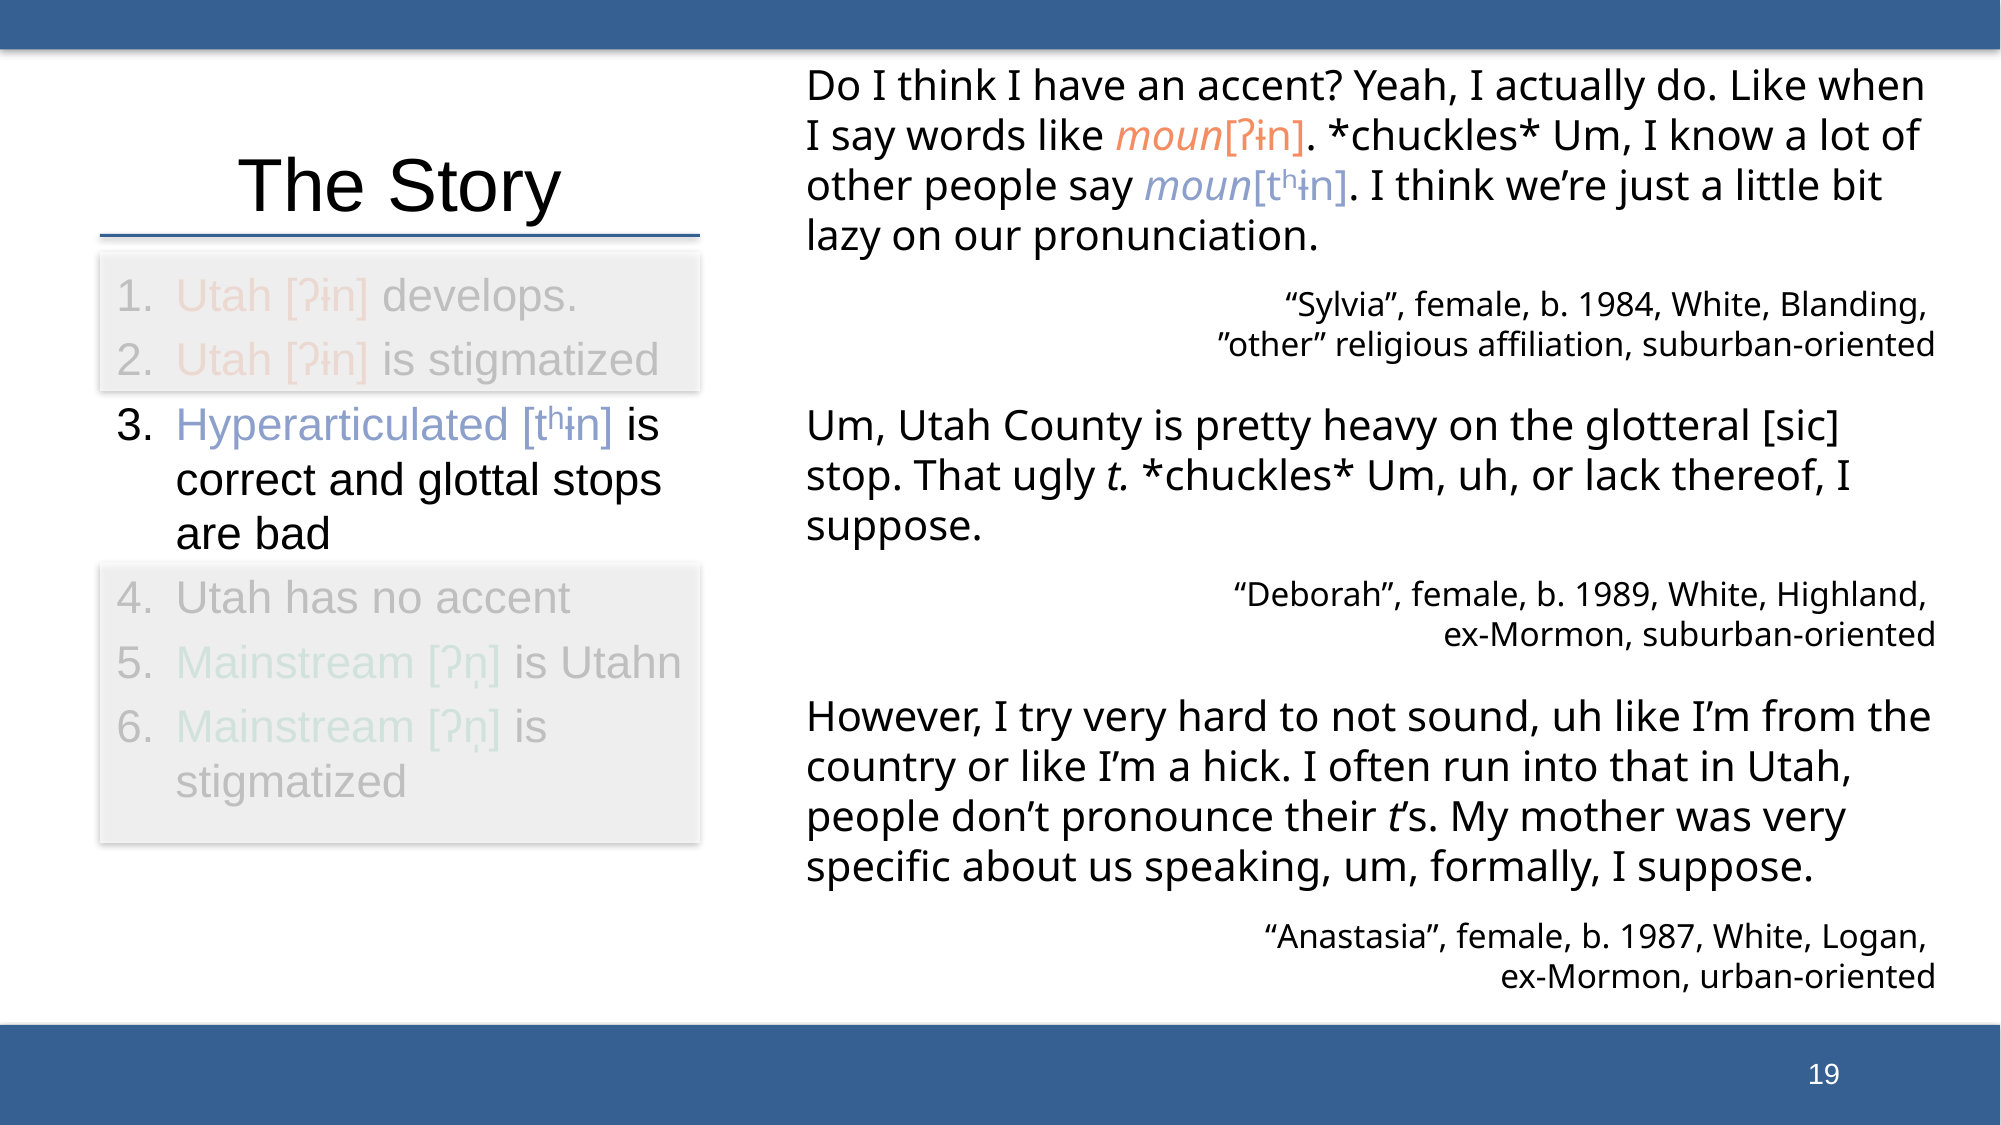

Do I think I have an accent? Yeah, I actually do. Like when I say words like moun[ʔɨn]. *chuckles* Um, I know a lot of other people say moun[tʰɨn]. I think we’re just a little bit lazy on our pronunciation.

“Sylvia”, female, b. 1984, White, Blanding,
”other” religious affiliation, suburban-oriented
# The Story

 Utah [ʔɨn] develops.
 Utah [ʔɨn] is stigmatized
 Hyperarticulated [tʰɨn] is
 correct and glottal stops
 are bad
 Utah has no accent
 Mainstream [ʔn̩] is Utahn
 Mainstream [ʔn̩] is
 stigmatized
Um, Utah County is pretty heavy on the glotteral [sic] stop. That ugly t. *chuckles* Um, uh, or lack thereof, I suppose.

“Deborah”, female, b. 1989, White, Highland,
ex-Mormon, suburban-oriented

However, I try very hard to not sound, uh like I’m from the country or like I’m a hick. I often run into that in Utah, people don’t pronounce their t’s. My mother was very specific about us speaking, um, formally, I suppose.

“Anastasia”, female, b. 1987, White, Logan,
ex-Mormon, urban-oriented
19